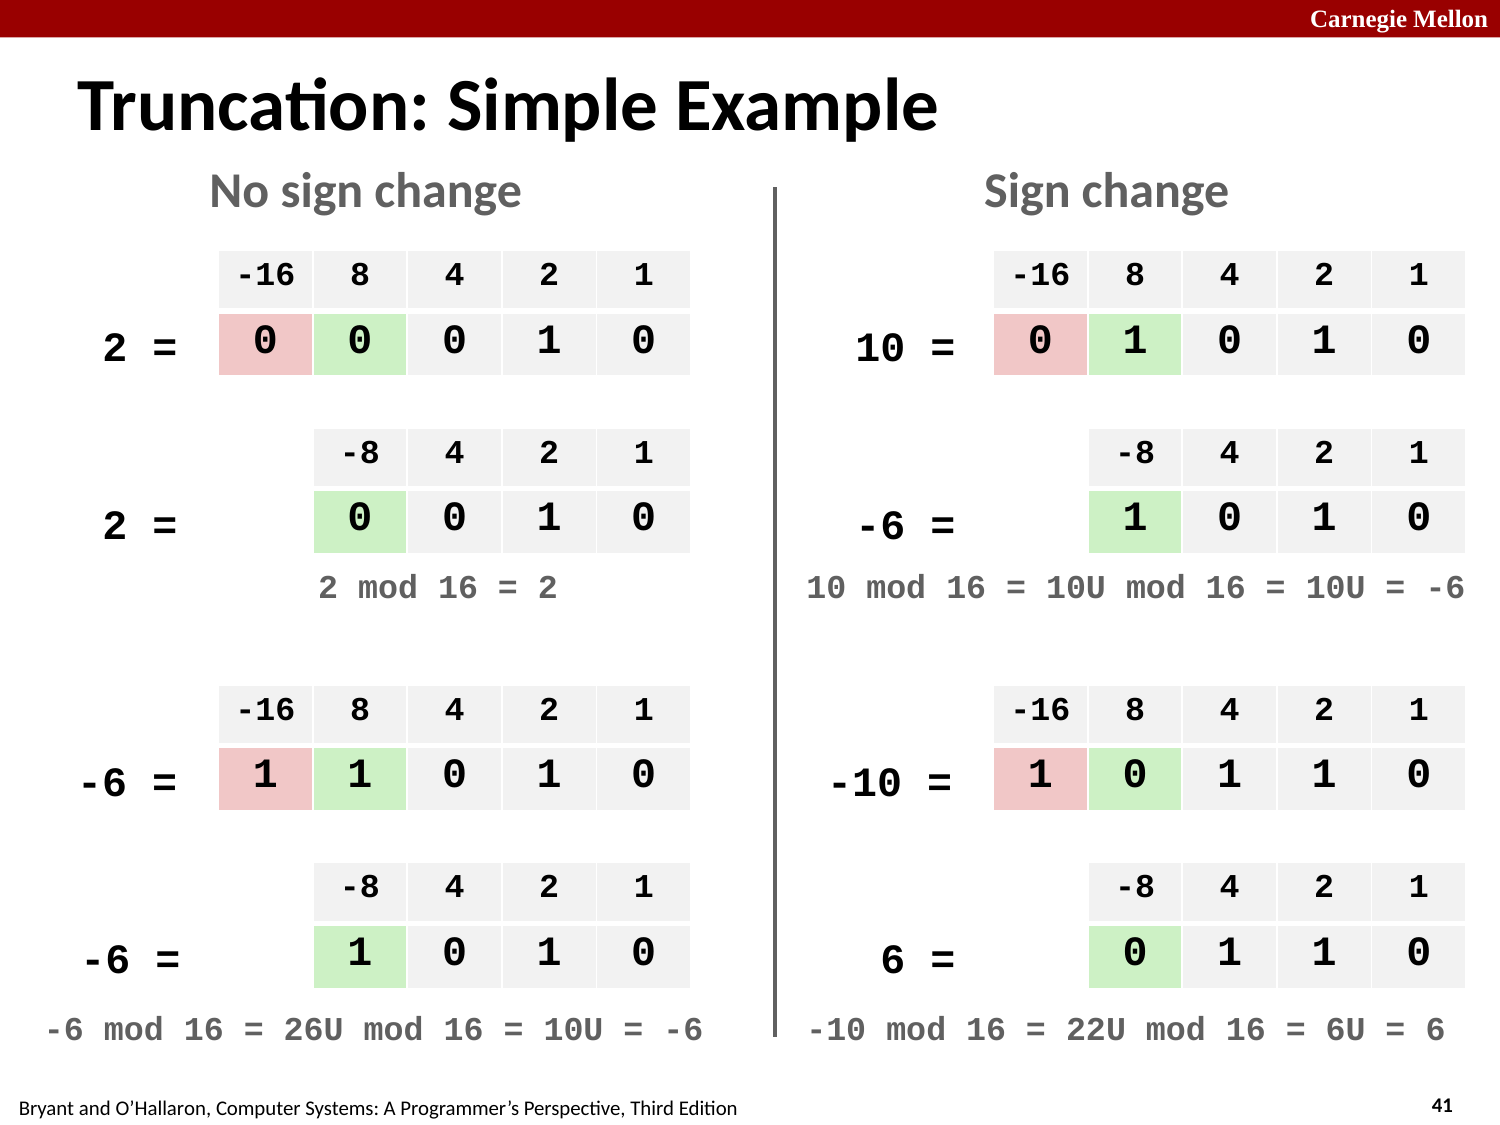

# Truncation: Simple Example
No sign change
Sign change
| -16 | 8 | 4 | 2 | 1 |
| --- | --- | --- | --- | --- |
| 0 | 0 | 0 | 1 | 0 |
| -16 | 8 | 4 | 2 | 1 |
| --- | --- | --- | --- | --- |
| 0 | 1 | 0 | 1 | 0 |
2 =
10 =
|  | -8 | 4 | 2 | 1 |
| --- | --- | --- | --- | --- |
|  | 0 | 0 | 1 | 0 |
|  | -8 | 4 | 2 | 1 |
| --- | --- | --- | --- | --- |
|  | 1 | 0 | 1 | 0 |
2 =
-6 =
2 mod 16 = 2
10 mod 16 = 10U mod 16 = 10U = -6
| -16 | 8 | 4 | 2 | 1 |
| --- | --- | --- | --- | --- |
| 1 | 1 | 0 | 1 | 0 |
| -16 | 8 | 4 | 2 | 1 |
| --- | --- | --- | --- | --- |
| 1 | 0 | 1 | 1 | 0 |
-6 =
-10 =
|  | -8 | 4 | 2 | 1 |
| --- | --- | --- | --- | --- |
|  | 1 | 0 | 1 | 0 |
|  | -8 | 4 | 2 | 1 |
| --- | --- | --- | --- | --- |
|  | 0 | 1 | 1 | 0 |
-6 =
 6 =
-6 mod 16 = 26U mod 16 = 10U = -6
-10 mod 16 = 22U mod 16 = 6U = 6